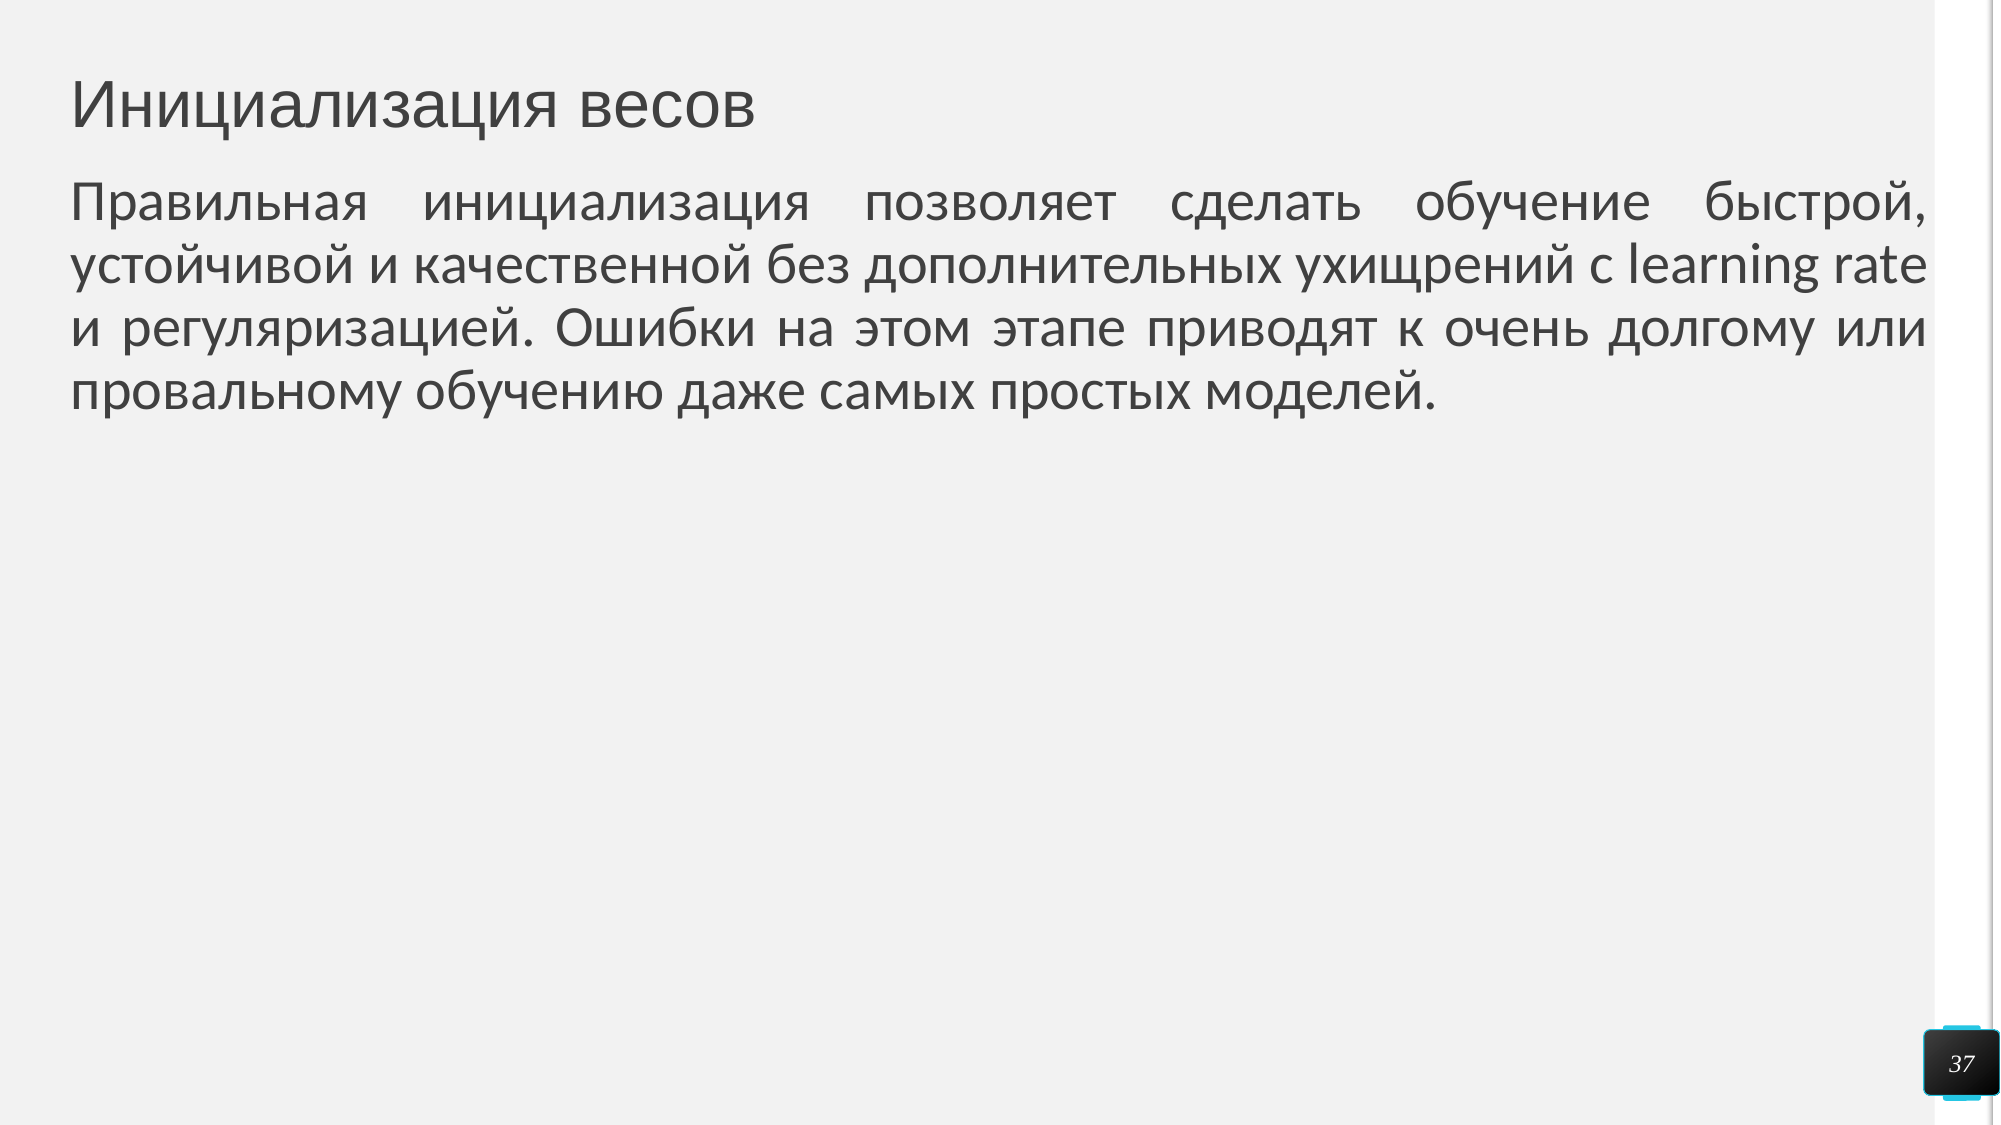

# Инициализация весов
Правильная инициализация позволяет сделать обучение быстрой, устойчивой и качественной без дополнительных ухищрений с learning rate и регуляризацией. Ошибки на этом этапе приводят к очень долгому или провальному обучению даже самых простых моделей.

37